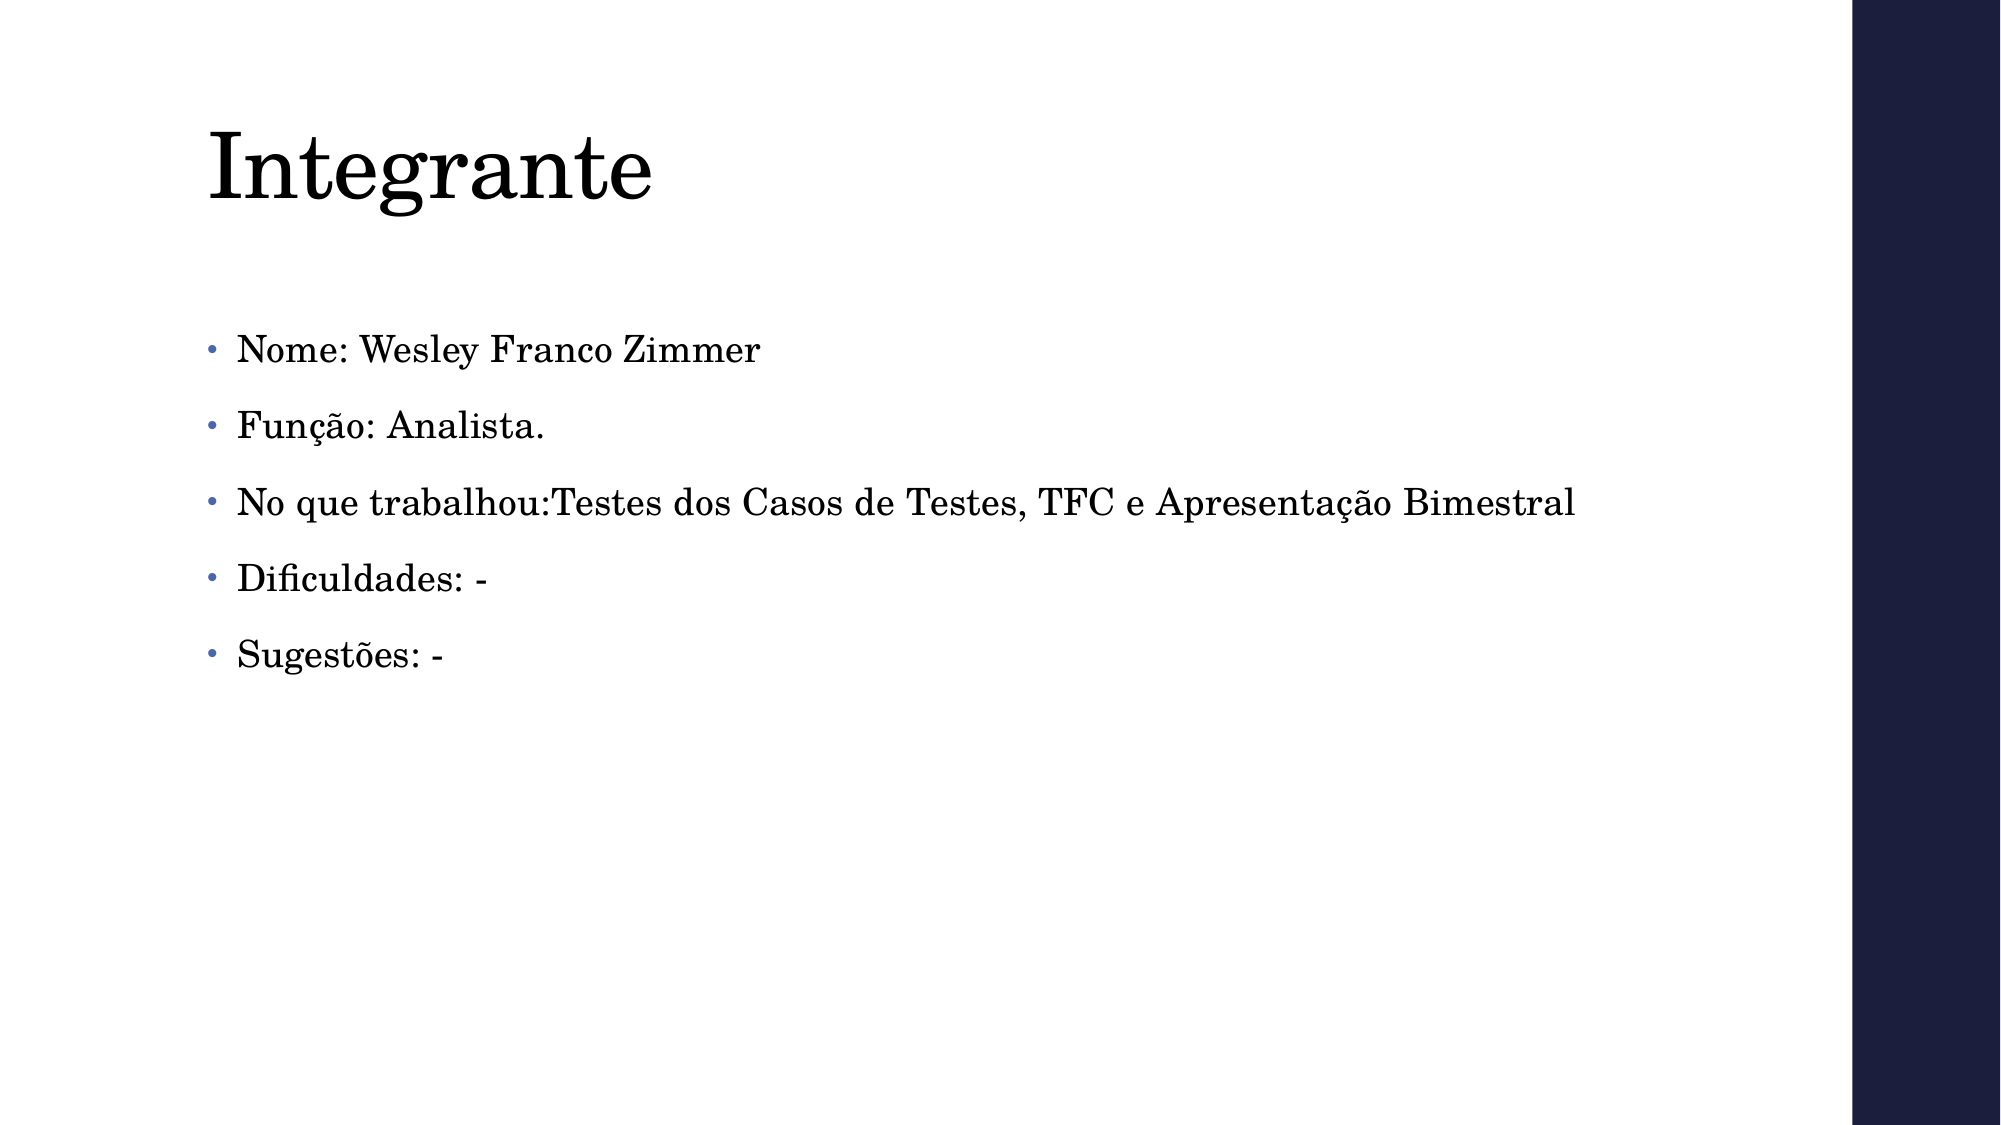

# Integrante
Nome: Wesley Franco Zimmer
Função: Analista.
No que trabalhou:Testes dos Casos de Testes, TFC e Apresentação Bimestral
Dificuldades: -
Sugestões: -